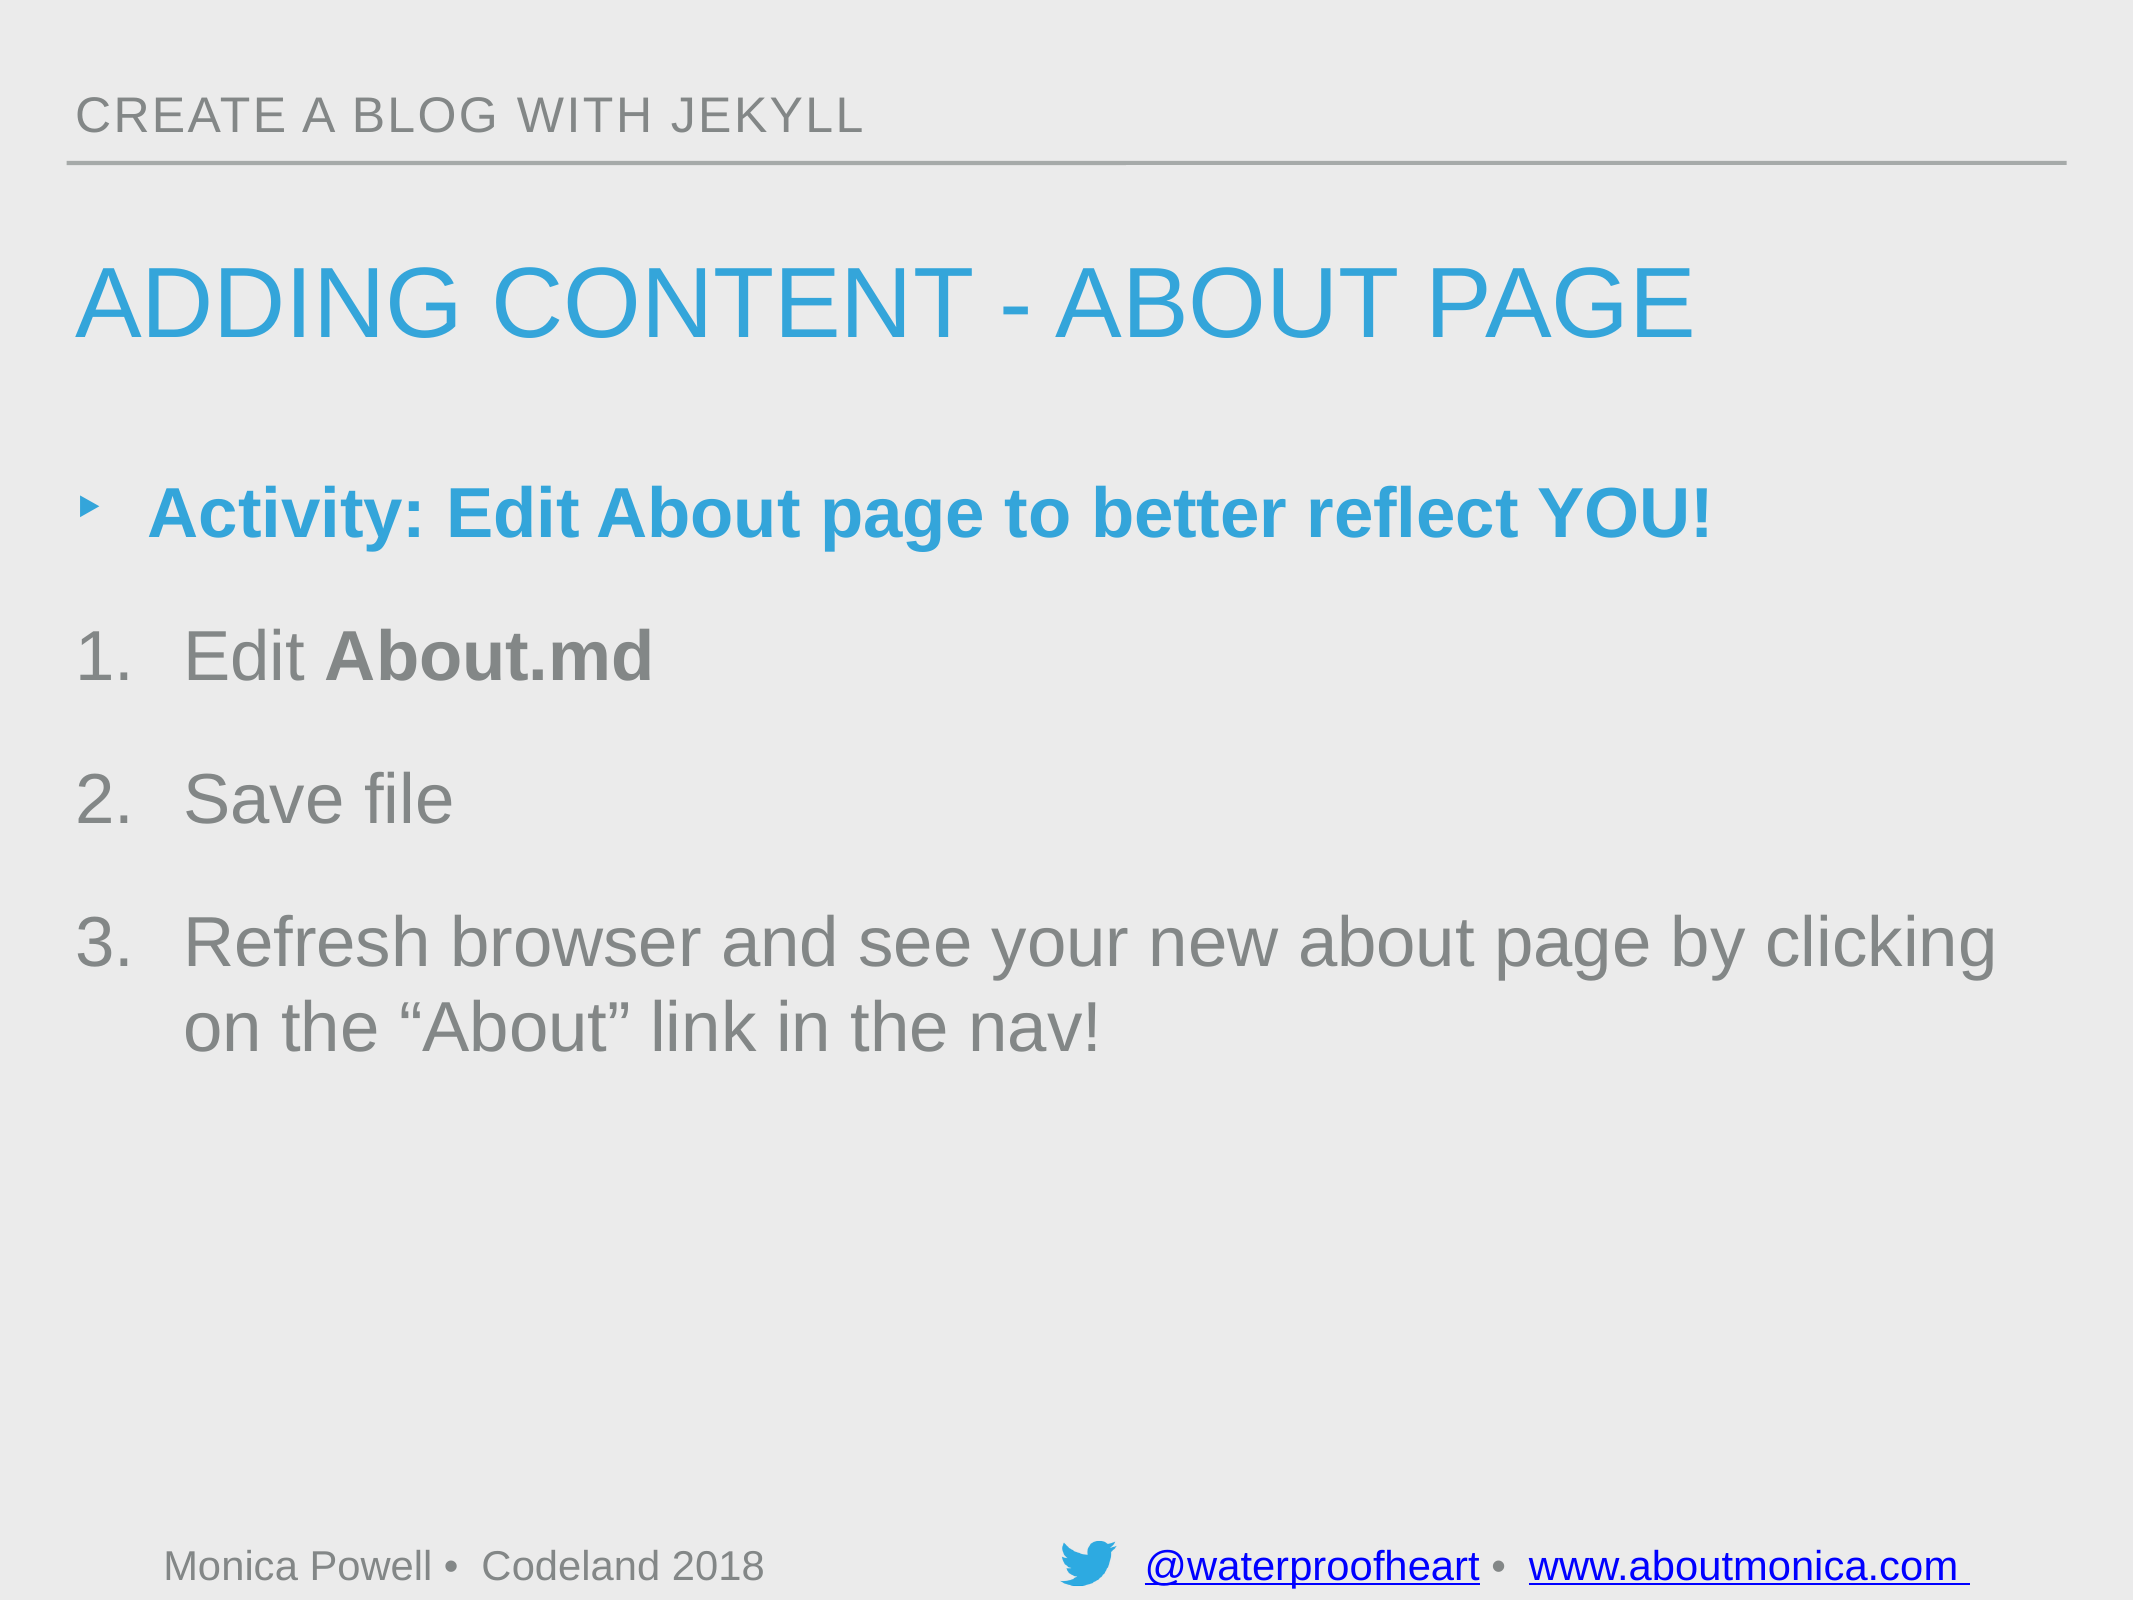

44
Create a blog with jekyll
# ADDING CONTENT - about page
Activity: Edit About page to better reflect YOU!
Edit About.md
Save file
Refresh browser and see your new about page by clicking on the “About” link in the nav!